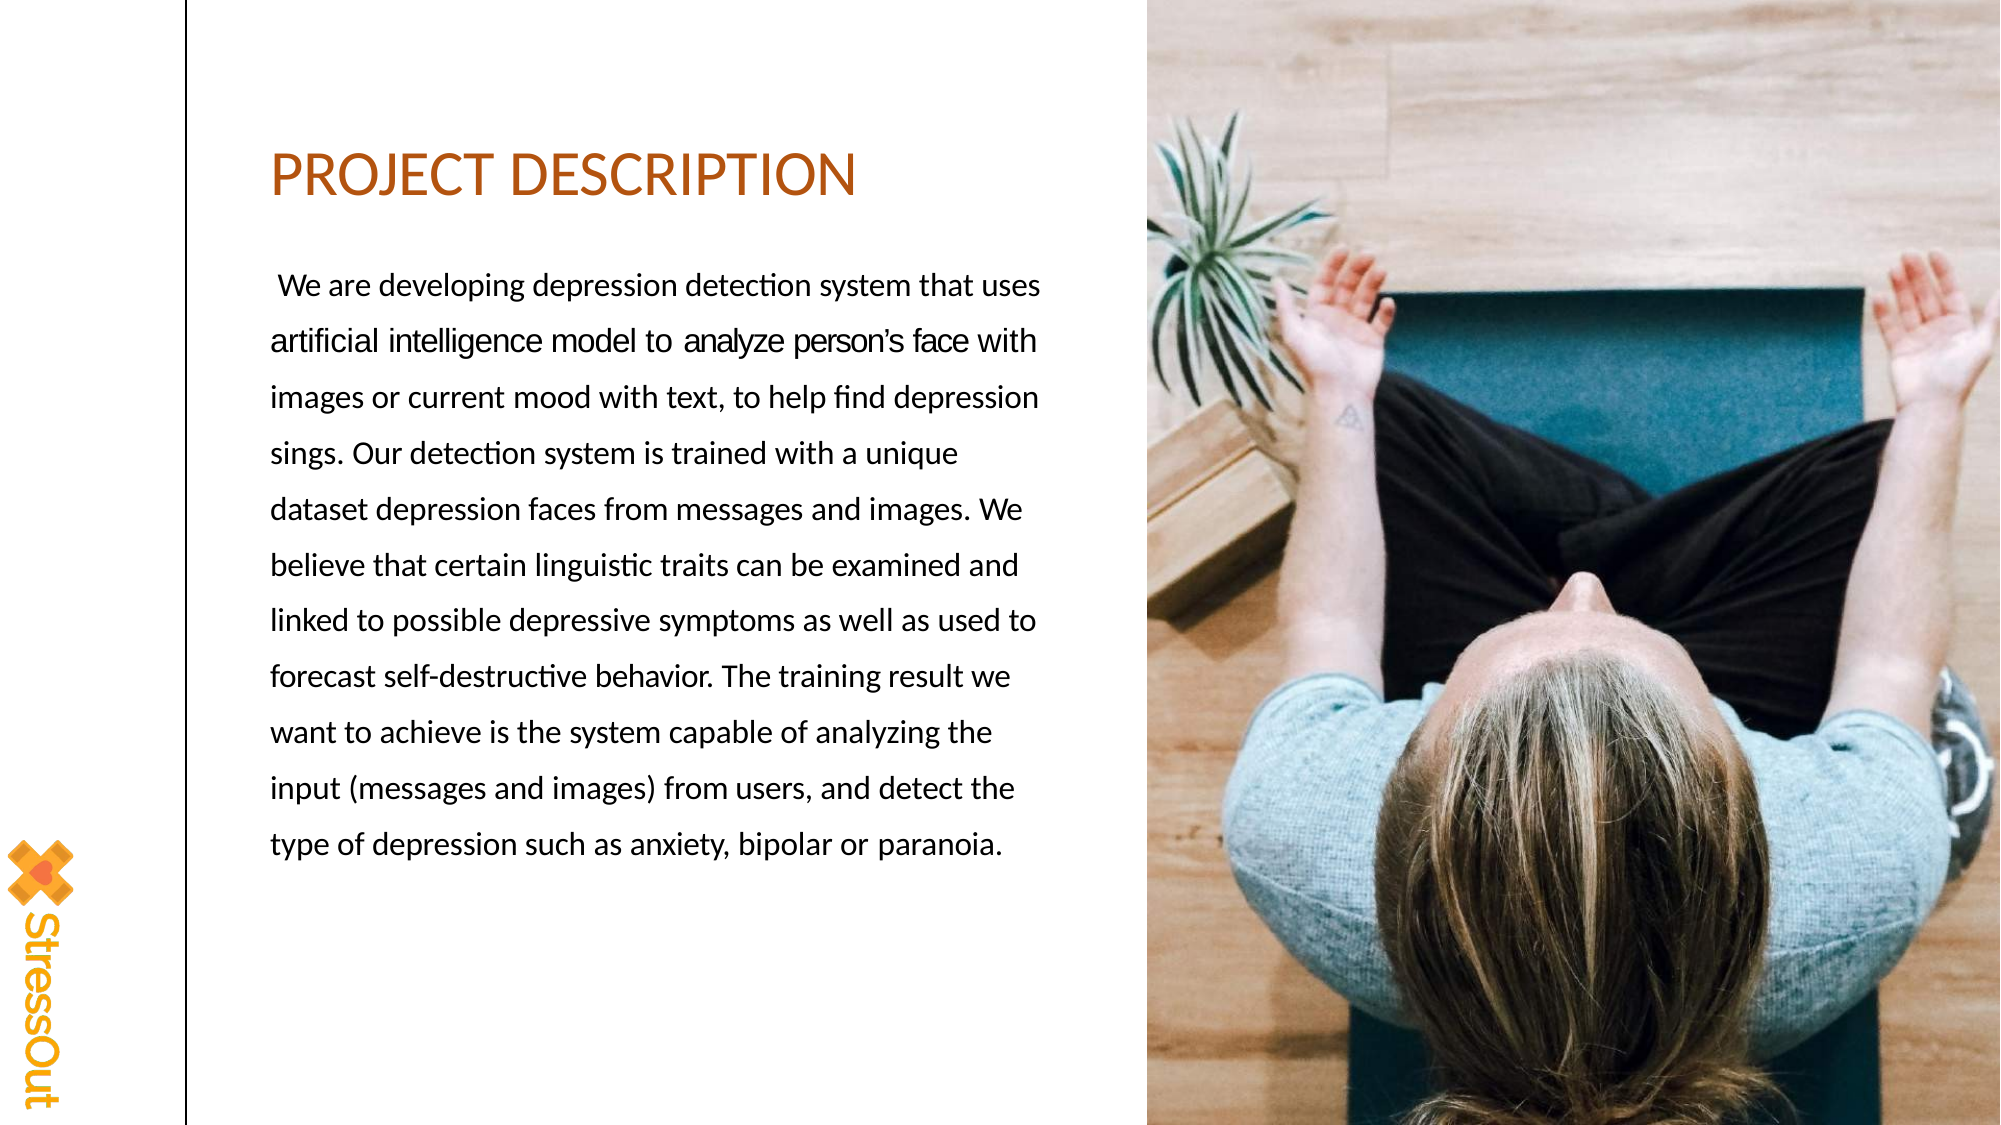

# PROJECT DESCRIPTION
We are developing depression detection system that uses  artificial intelligence model to analyze person’s face with  images or current mood with text, to help find depression  sings. Our detection system is trained with a unique  dataset depression faces from messages and images. We  believe that certain linguistic traits can be examined and  linked to possible depressive symptoms as well as used to  forecast self-destructive behavior. The training result we  want to achieve is the system capable of analyzing the  input (messages and images) from users, and detect the  type of depression such as anxiety, bipolar or paranoia.